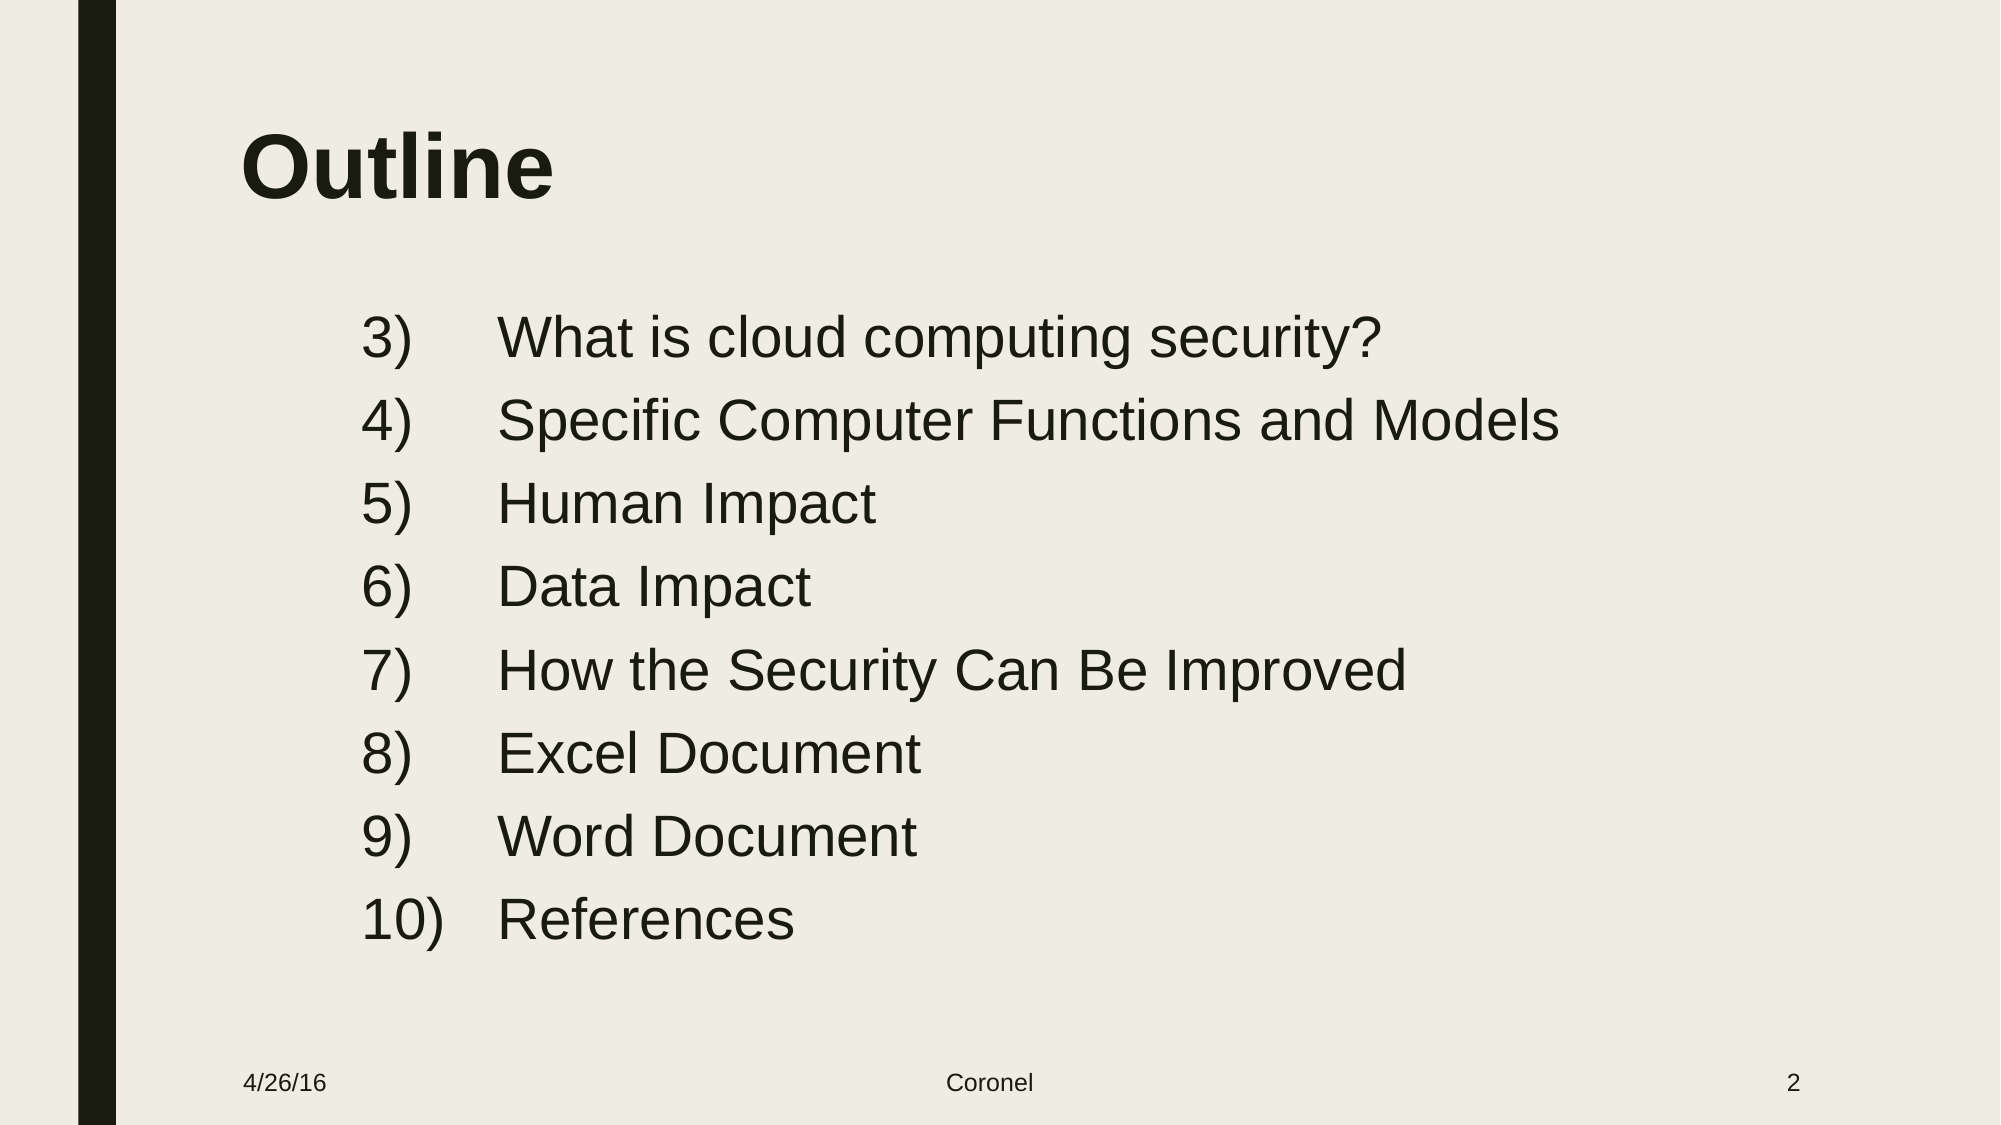

# Outline
What is cloud computing security?
Specific Computer Functions and Models
Human Impact
Data Impact
How the Security Can Be Improved
Excel Document
Word Document
References

4/26/16
Coronel

2